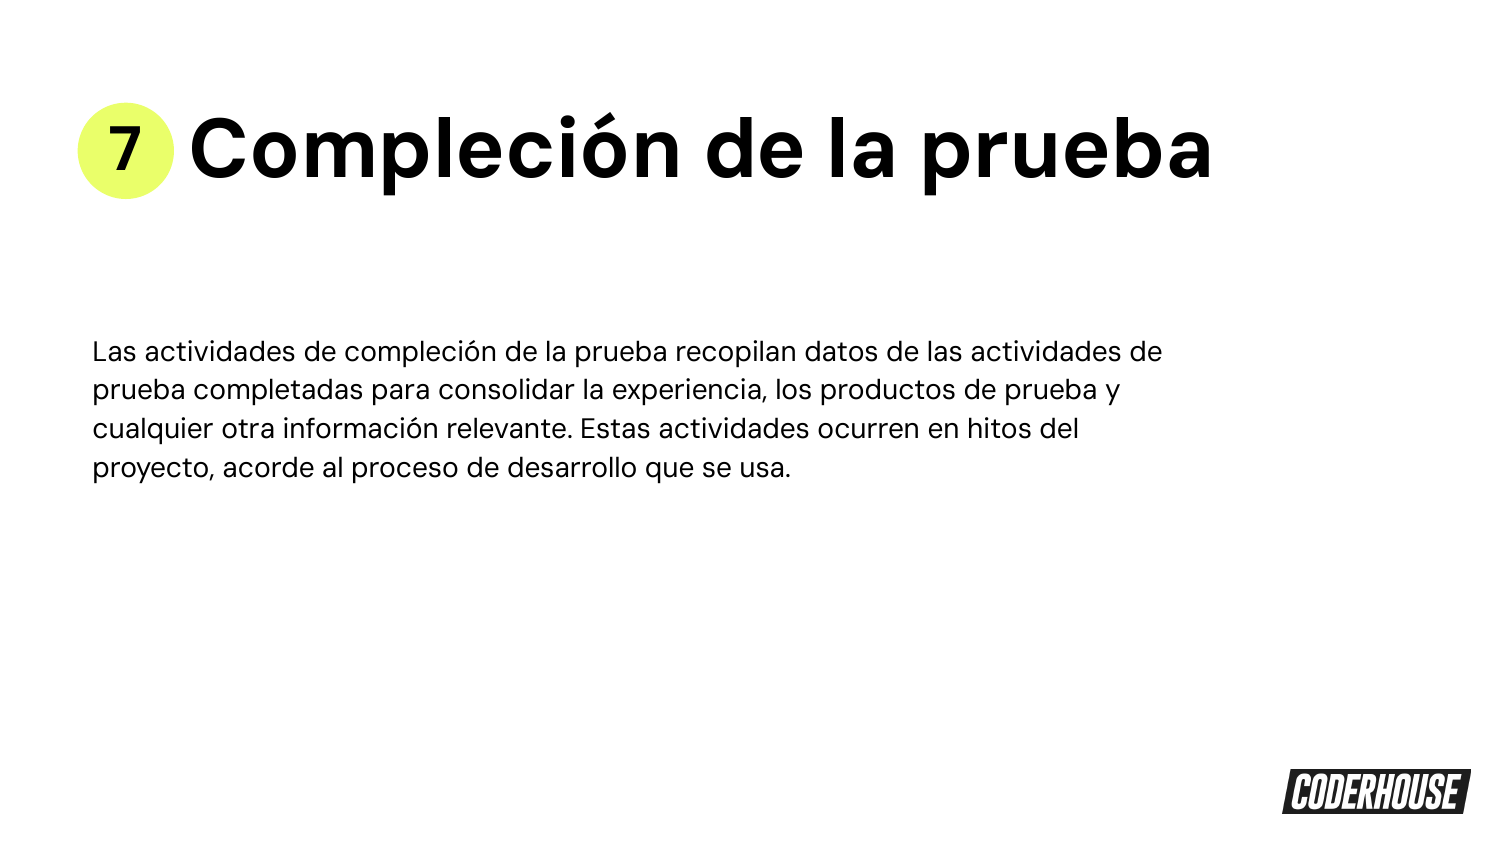

Compleción de la prueba
7

Las actividades de compleción de la prueba recopilan datos de las actividades de prueba completadas para consolidar la experiencia, los productos de prueba y cualquier otra información relevante. Estas actividades ocurren en hitos del proyecto, acorde al proceso de desarrollo que se usa.